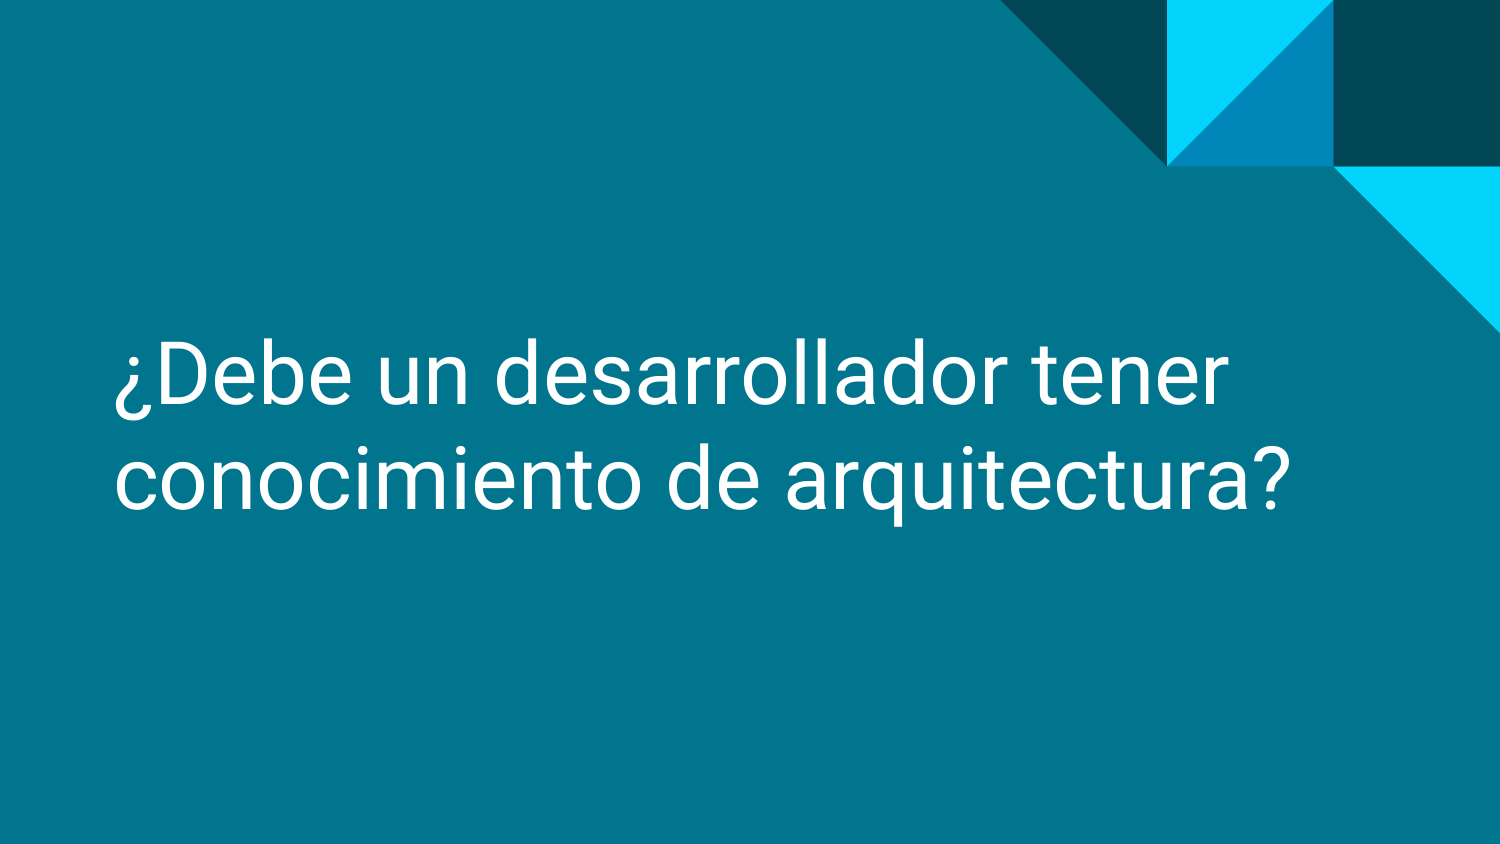

# ¿Debe un desarrollador tener conocimiento de arquitectura?